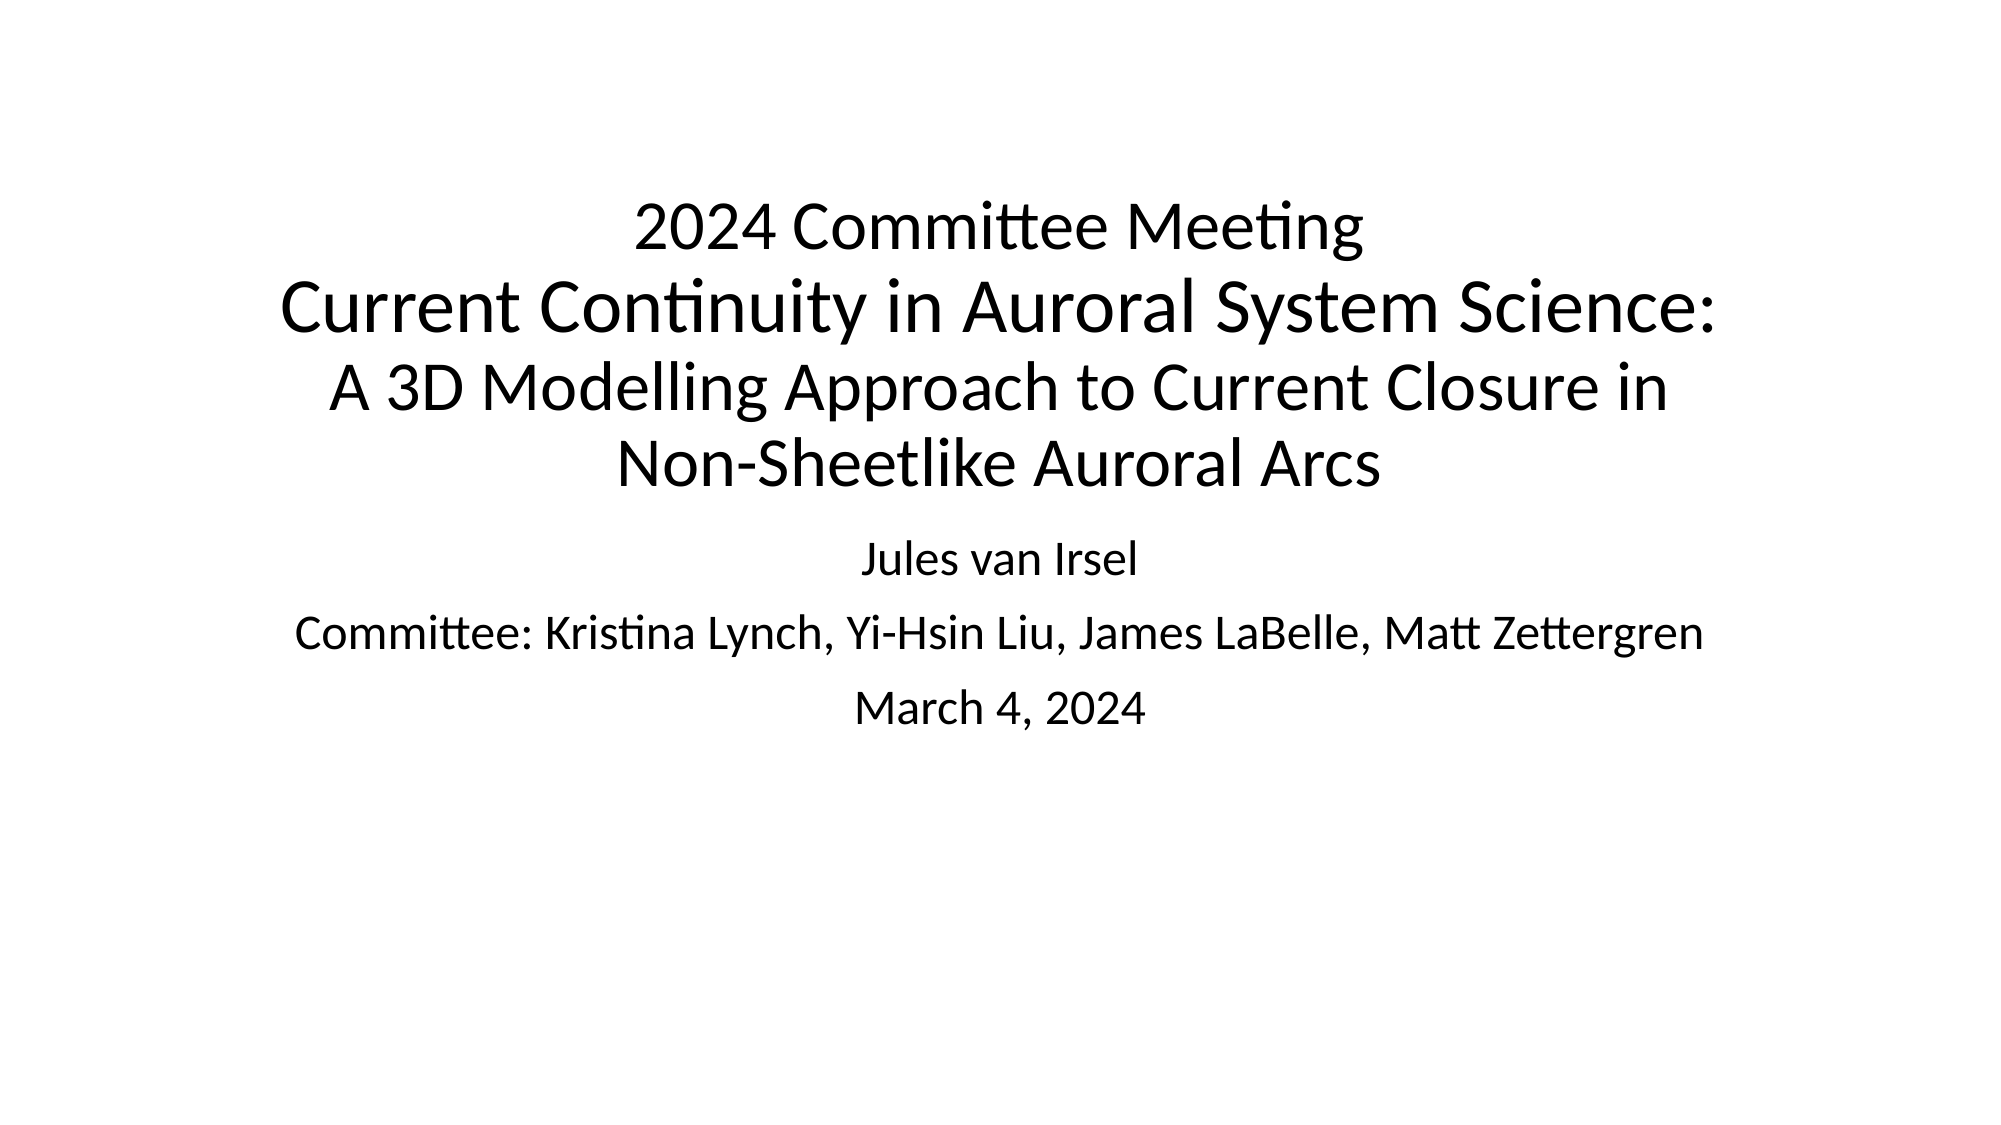

# 2024 Committee Meeting Current Continuity in Auroral System Science: A 3D Modelling Approach to Current Closure in Non-Sheetlike Auroral Arcs
Jules van Irsel
Committee: Kristina Lynch, Yi-Hsin Liu, James LaBelle, Matt Zettergren
March 4, 2024